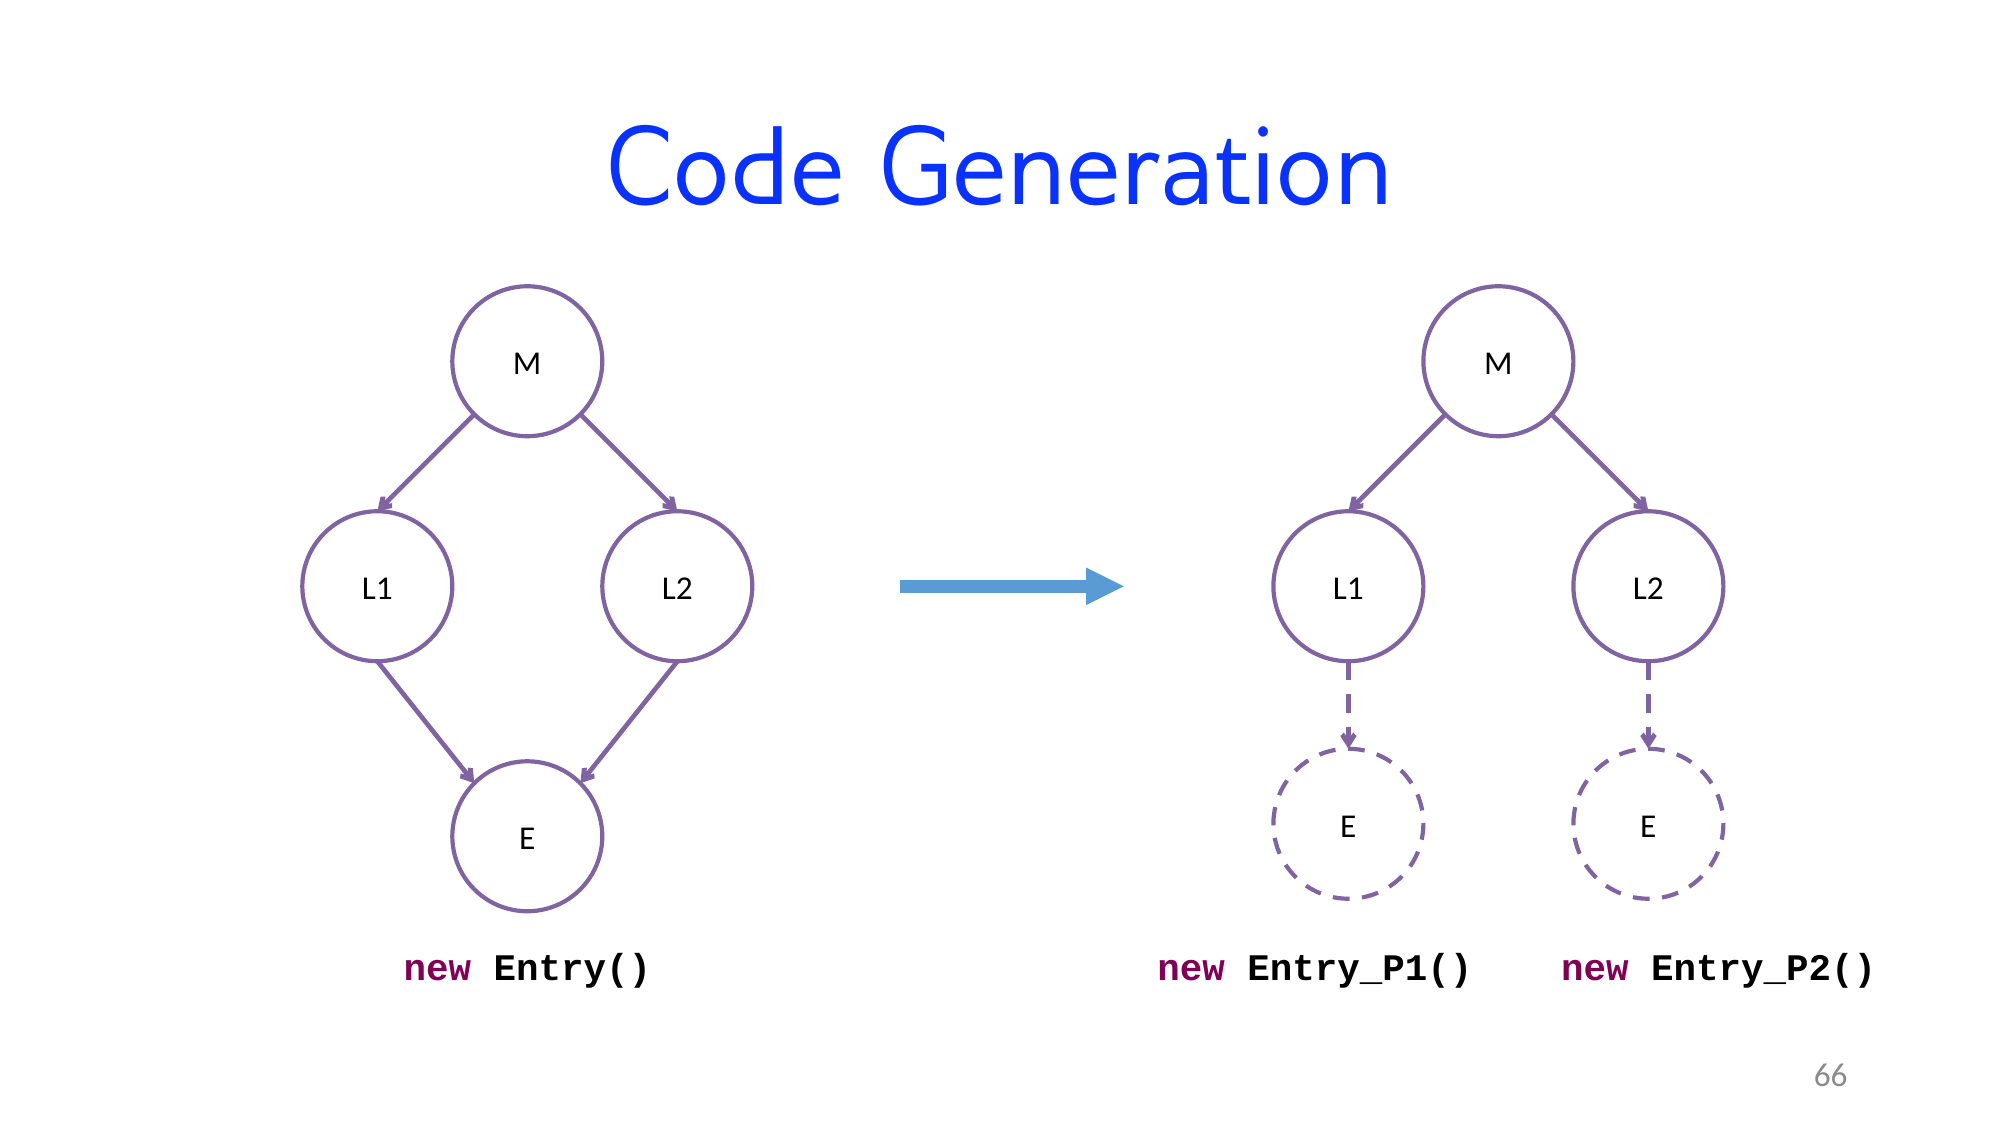

# Code Generation

M
M
L1
L2
L1
L2
E
E
E
new Entry()
new Entry_P1()
new Entry_P2()
66